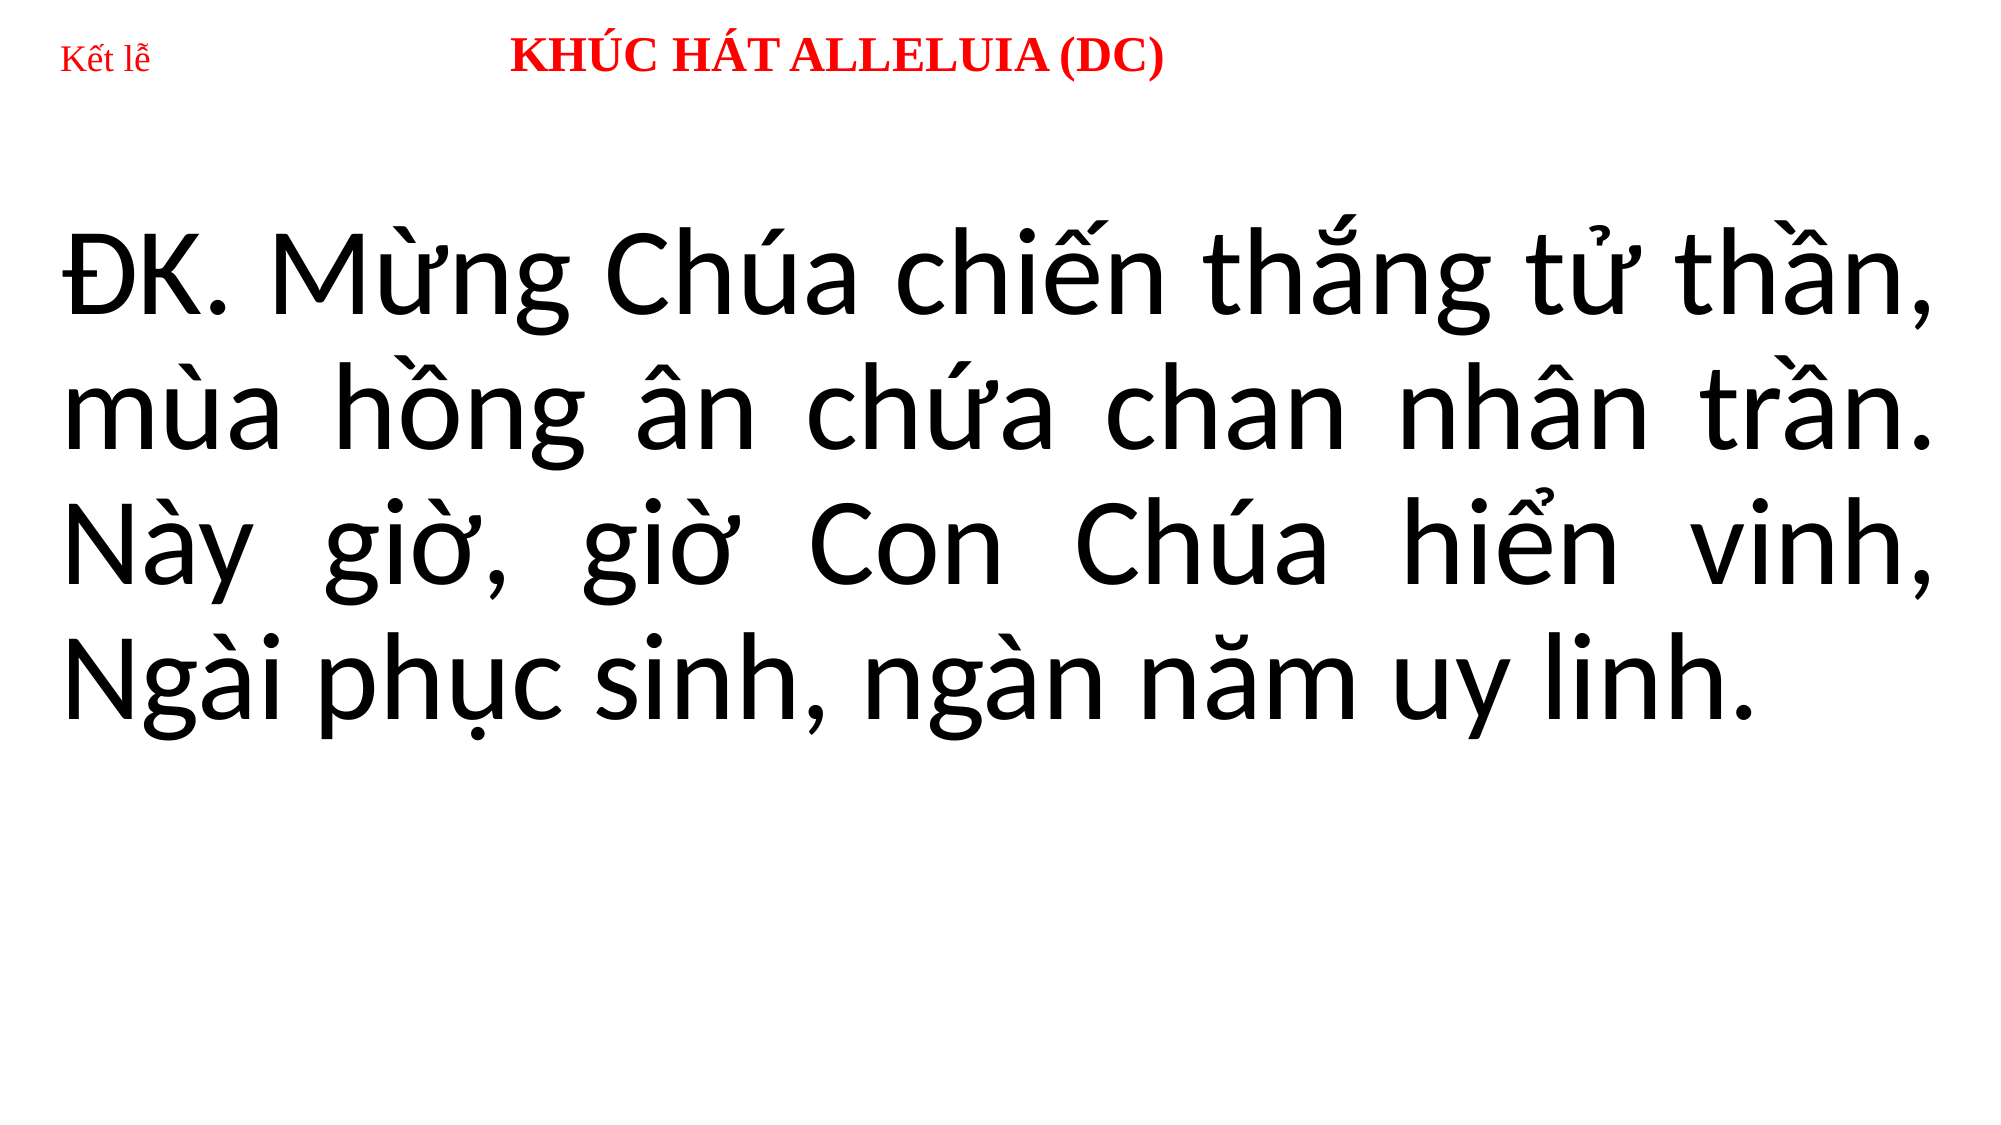

# Kết lễ                   		KHÚC HÁT ALLELUIA (DC)
ĐK. Mừng Chúa chiến thắng tử thần, mùa hồng ân chứa chan nhân trần. Này giờ, giờ Con Chúa hiển vinh, Ngài phục sinh, ngàn năm uy linh.